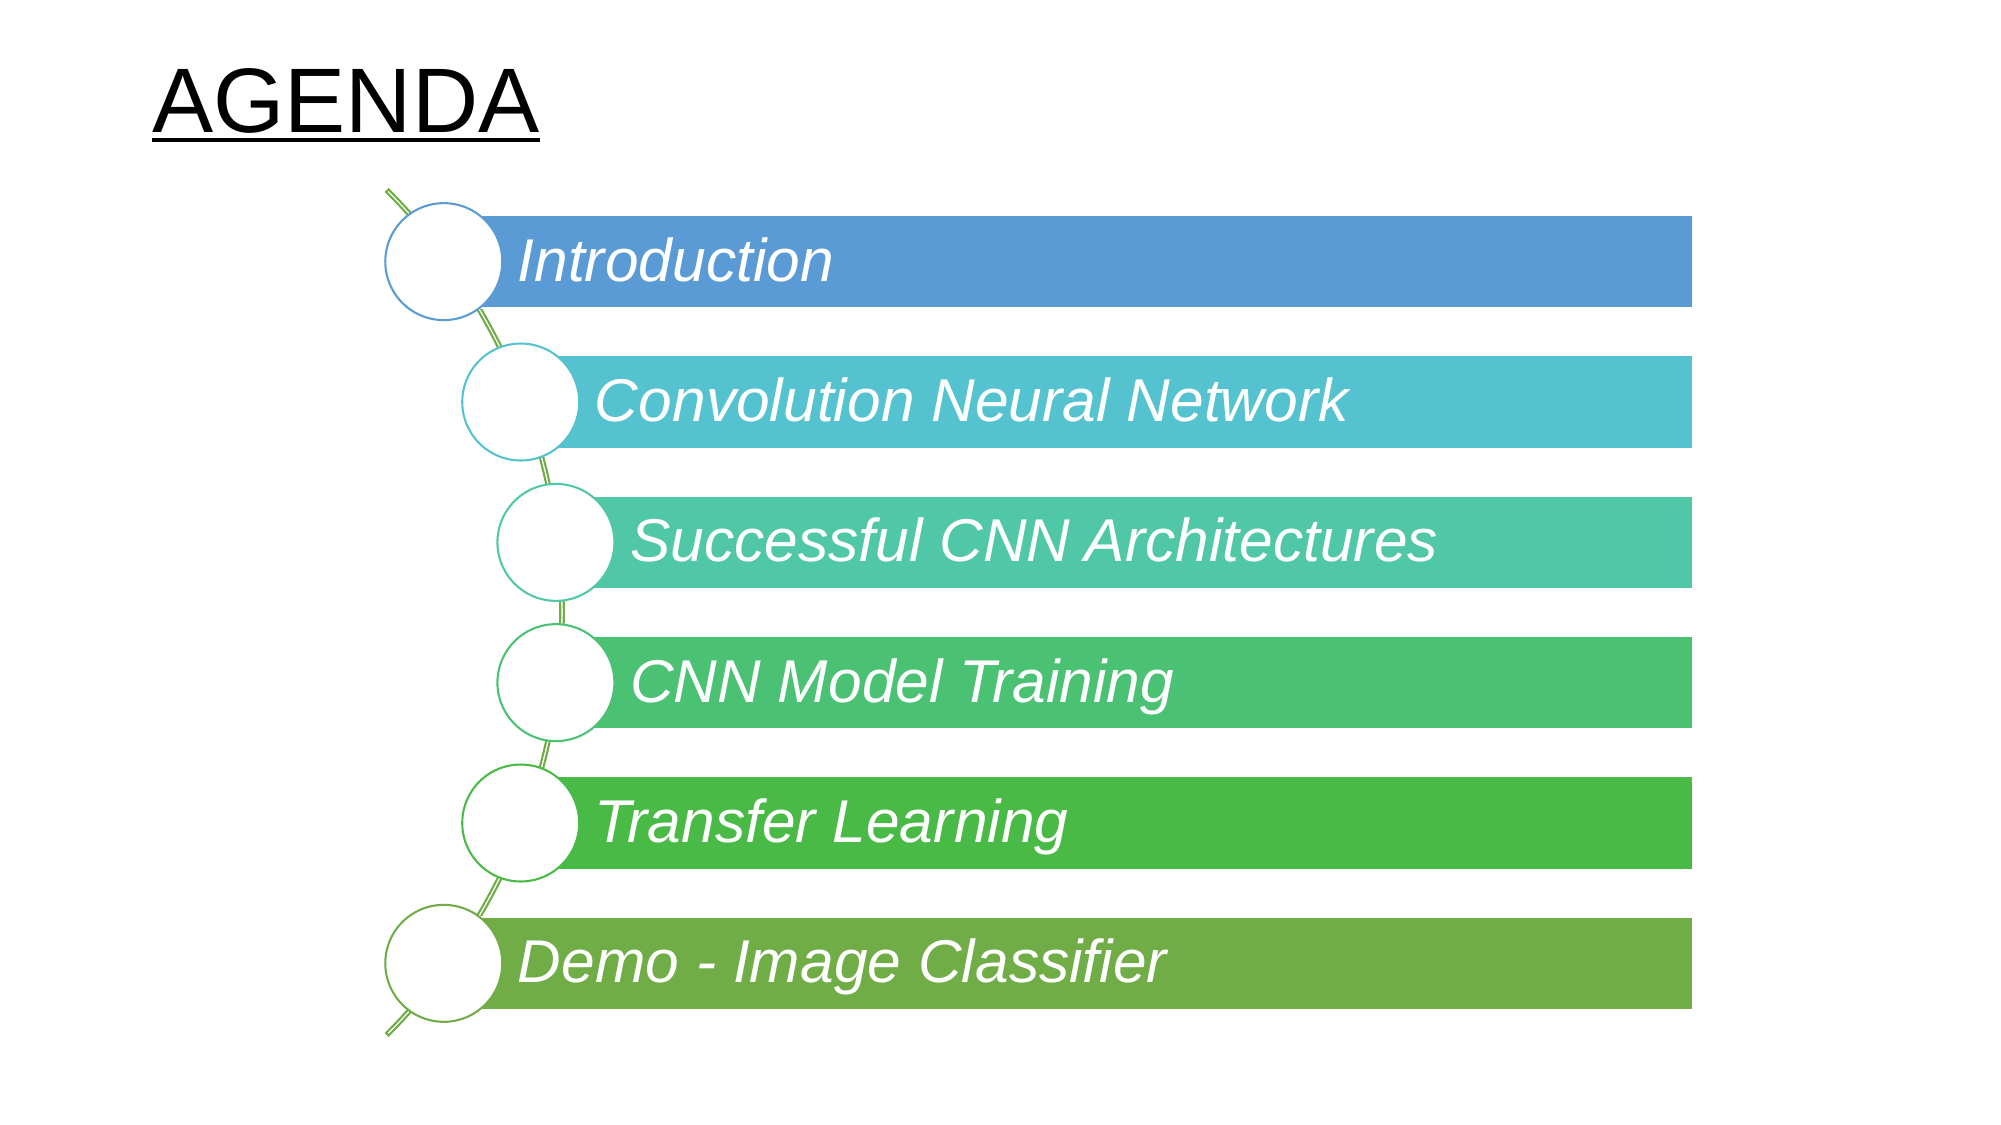

# AGENDA
Introduction
Convolution Neural Network
Successful CNN Architectures
CNN Model Training
Transfer Learning
Demo - Image Classifier